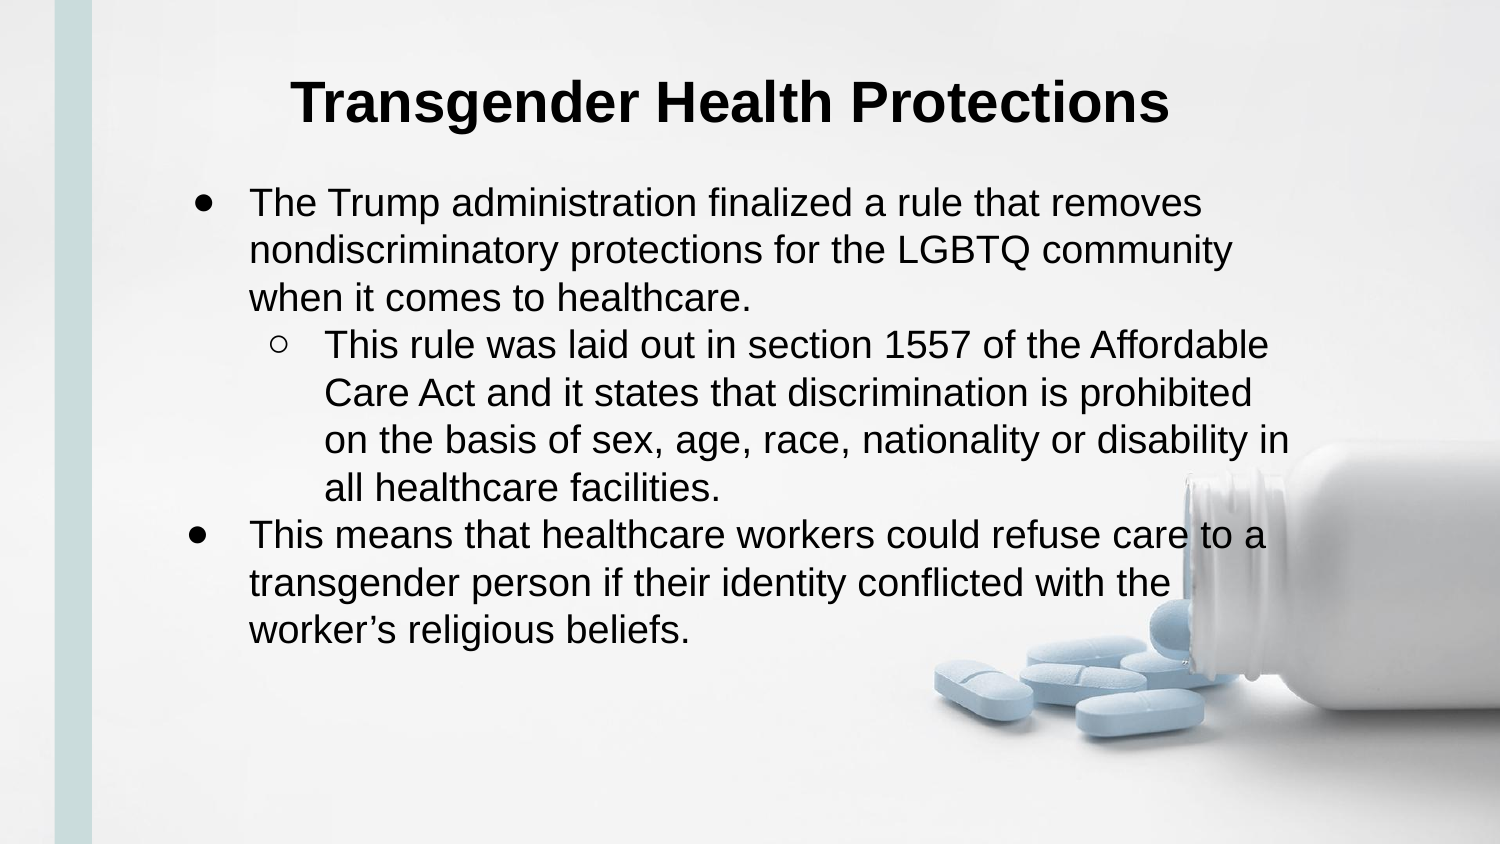

Transgender Health Protections

The Trump administration finalized a rule that removes nondiscriminatory protections for the LGBTQ community
when it comes to healthcare.
This rule was laid out in section 1557 of the Affordable Care Act and it states that discrimination is prohibited on the basis of sex, age, race, nationality or disability in all healthcare facilities.
This means that healthcare workers could refuse care to a transgender person if their identity conflicted with the worker’s religious beliefs.